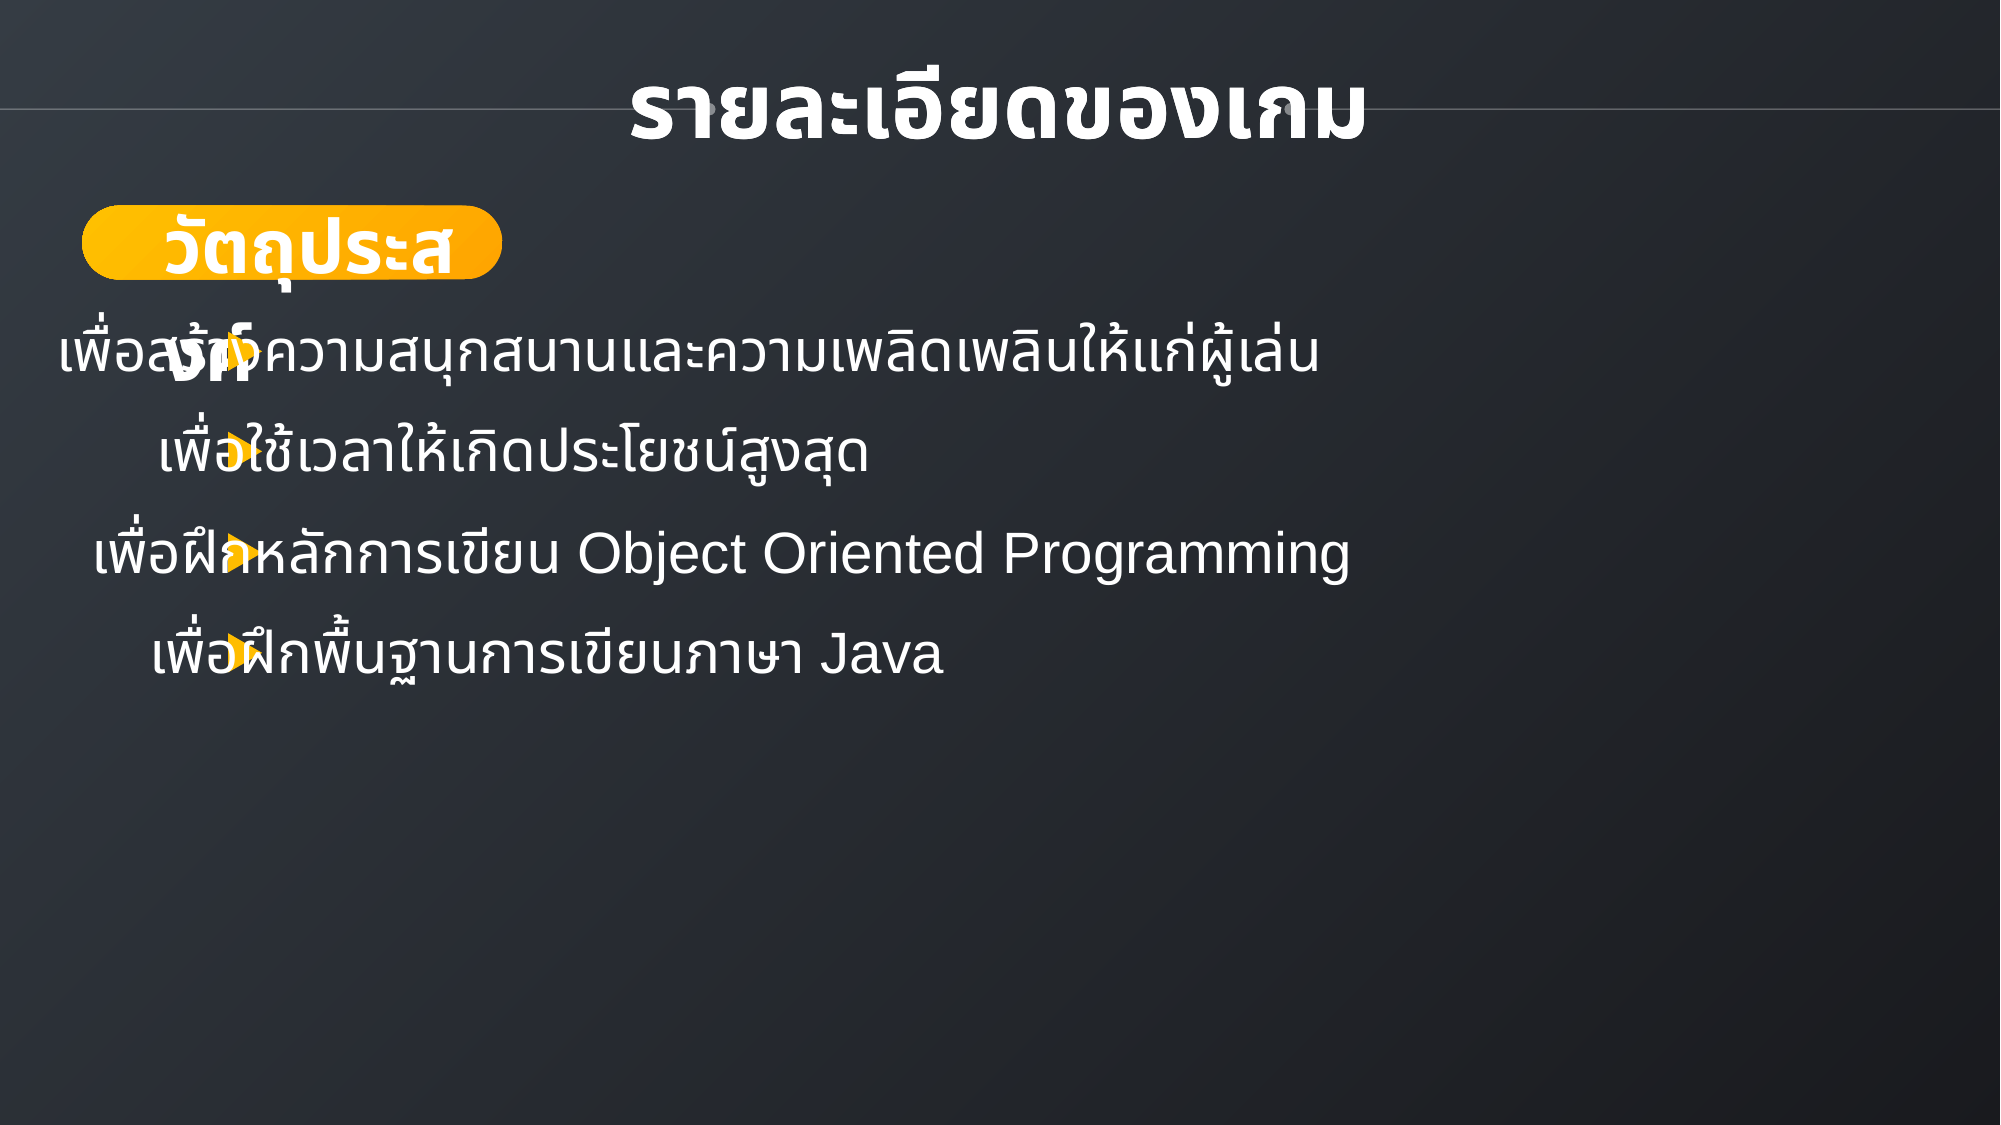

รายละเอียดของเกม

รายละเอียดของเกม
วัตถุประสงค์

เพื่อสร้างความสนุกสนานและความเพลิดเพลินให้แก่ผู้เล่น

เพื่อใช้เวลาให้เกิดประโยชน์สูงสุด

เพื่อฝึกหลักการเขียน Object Oriented Programming

เพื่อฝึกพื้นฐานการเขียนภาษา Java